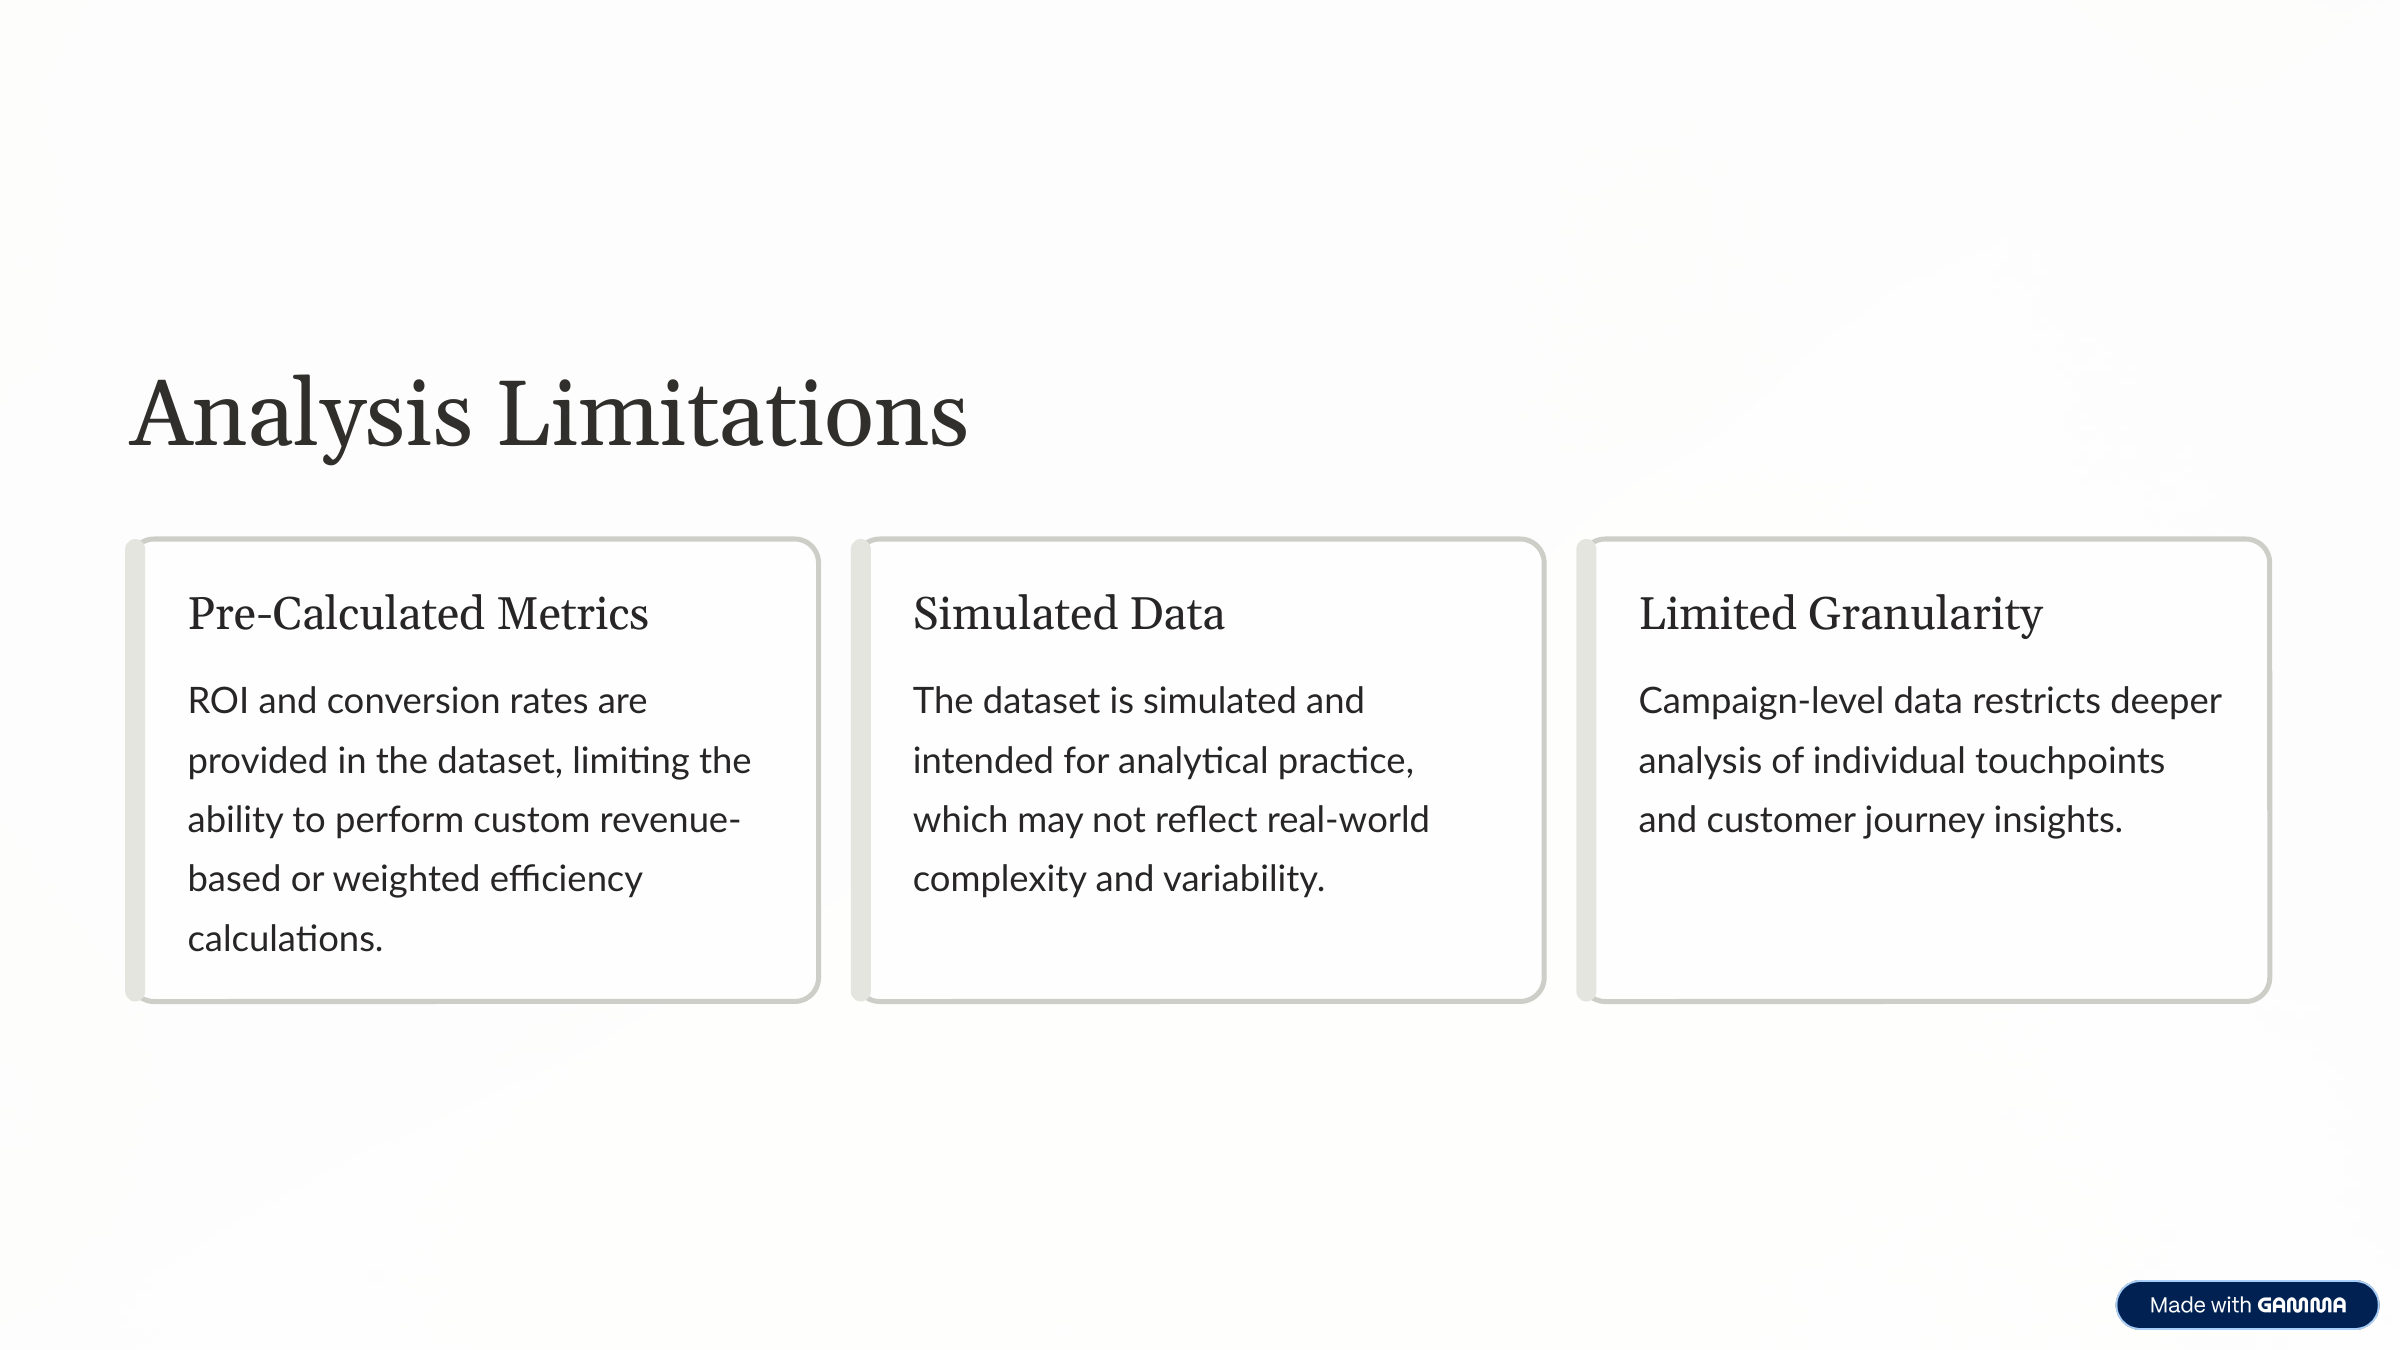

Analysis Limitations

Pre-Calculated Metrics
Simulated Data
Limited Granularity
ROI and conversion rates are provided in the dataset, limiting the ability to perform custom revenue-based or weighted efficiency calculations.
The dataset is simulated and intended for analytical practice, which may not reflect real-world complexity and variability.
Campaign-level data restricts deeper analysis of individual touchpoints and customer journey insights.